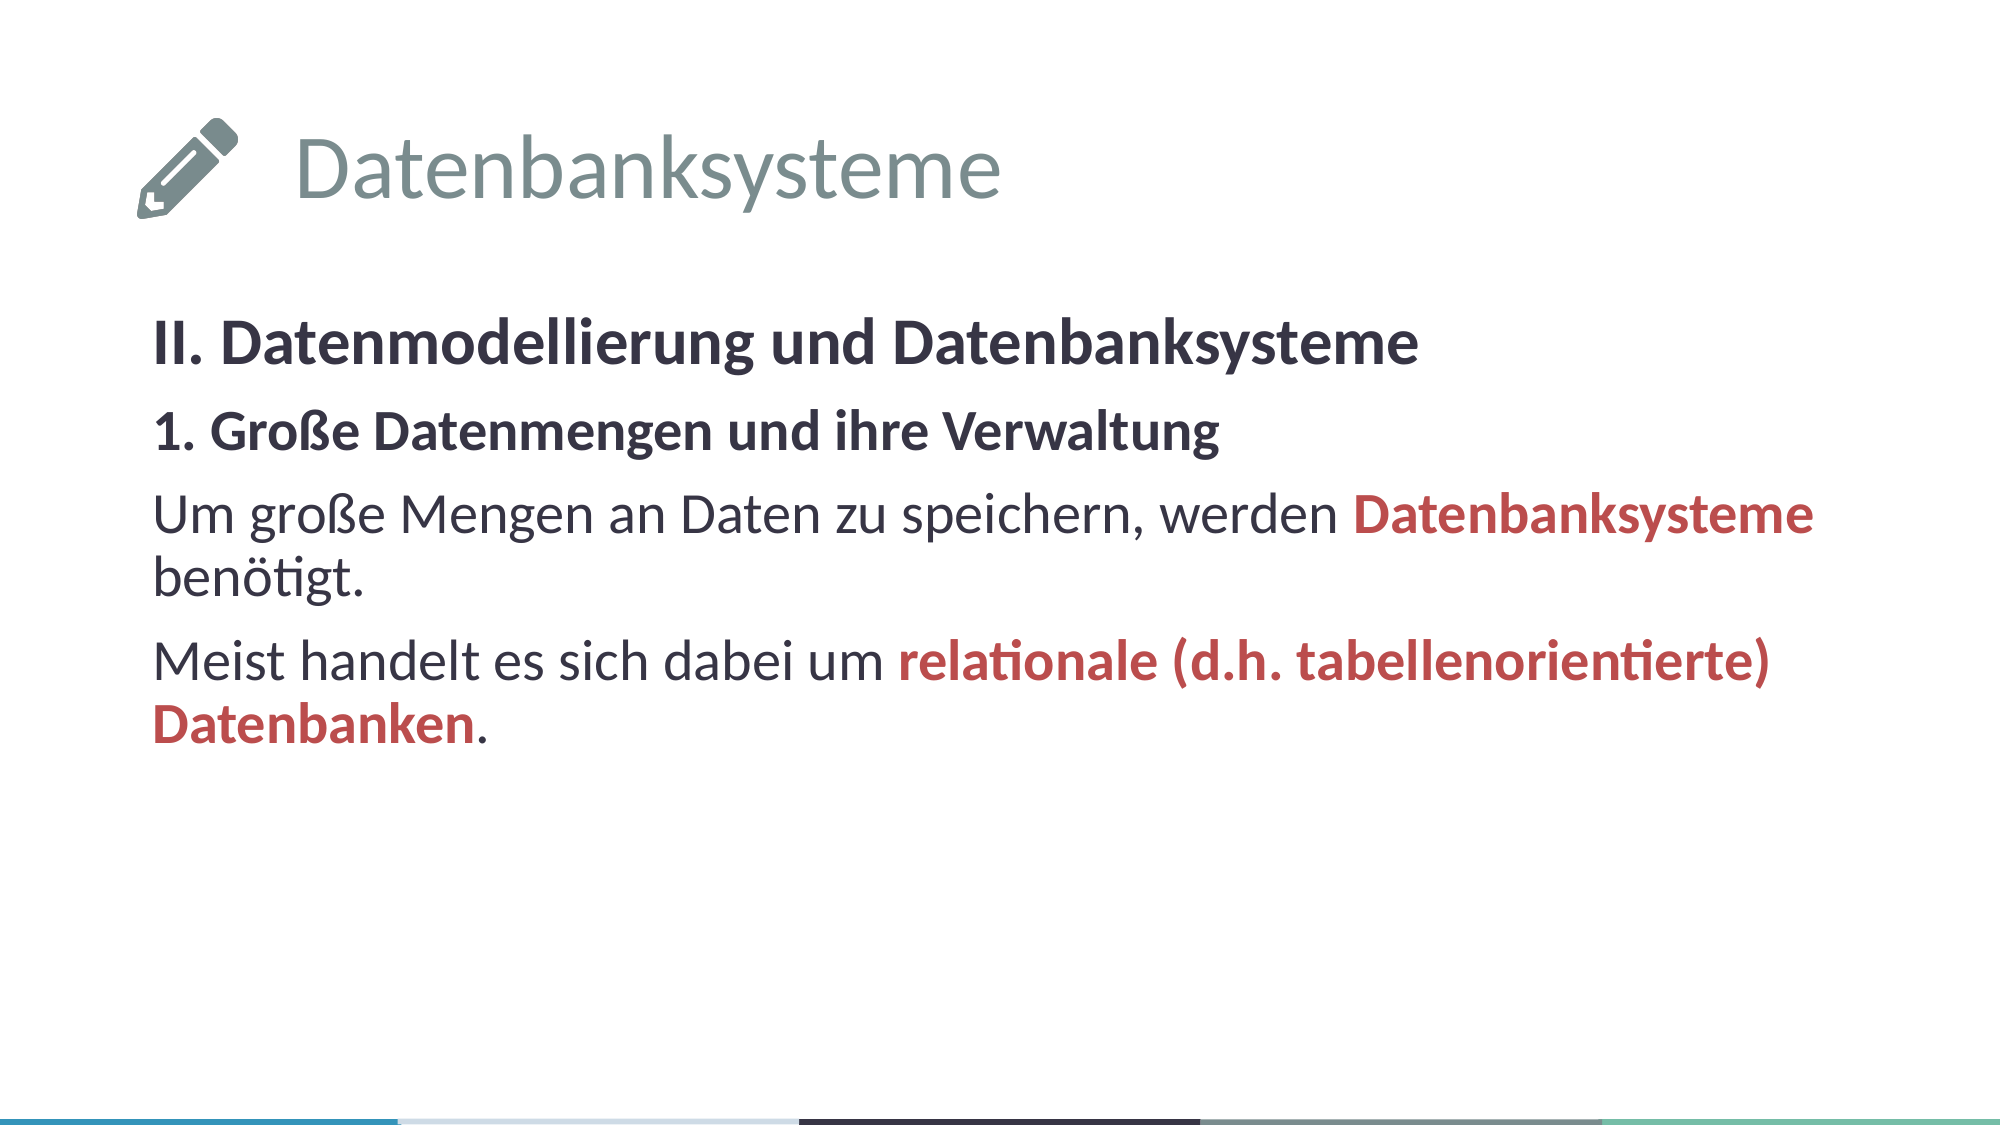

# Datenbanksysteme
II. Datenmodellierung und Datenbanksysteme
1. Große Datenmengen und ihre Verwaltung
Um große Mengen an Daten zu speichern, werden Datenbanksysteme benötigt.
Meist handelt es sich dabei um relationale (d.h. tabellenorientierte) Datenbanken.